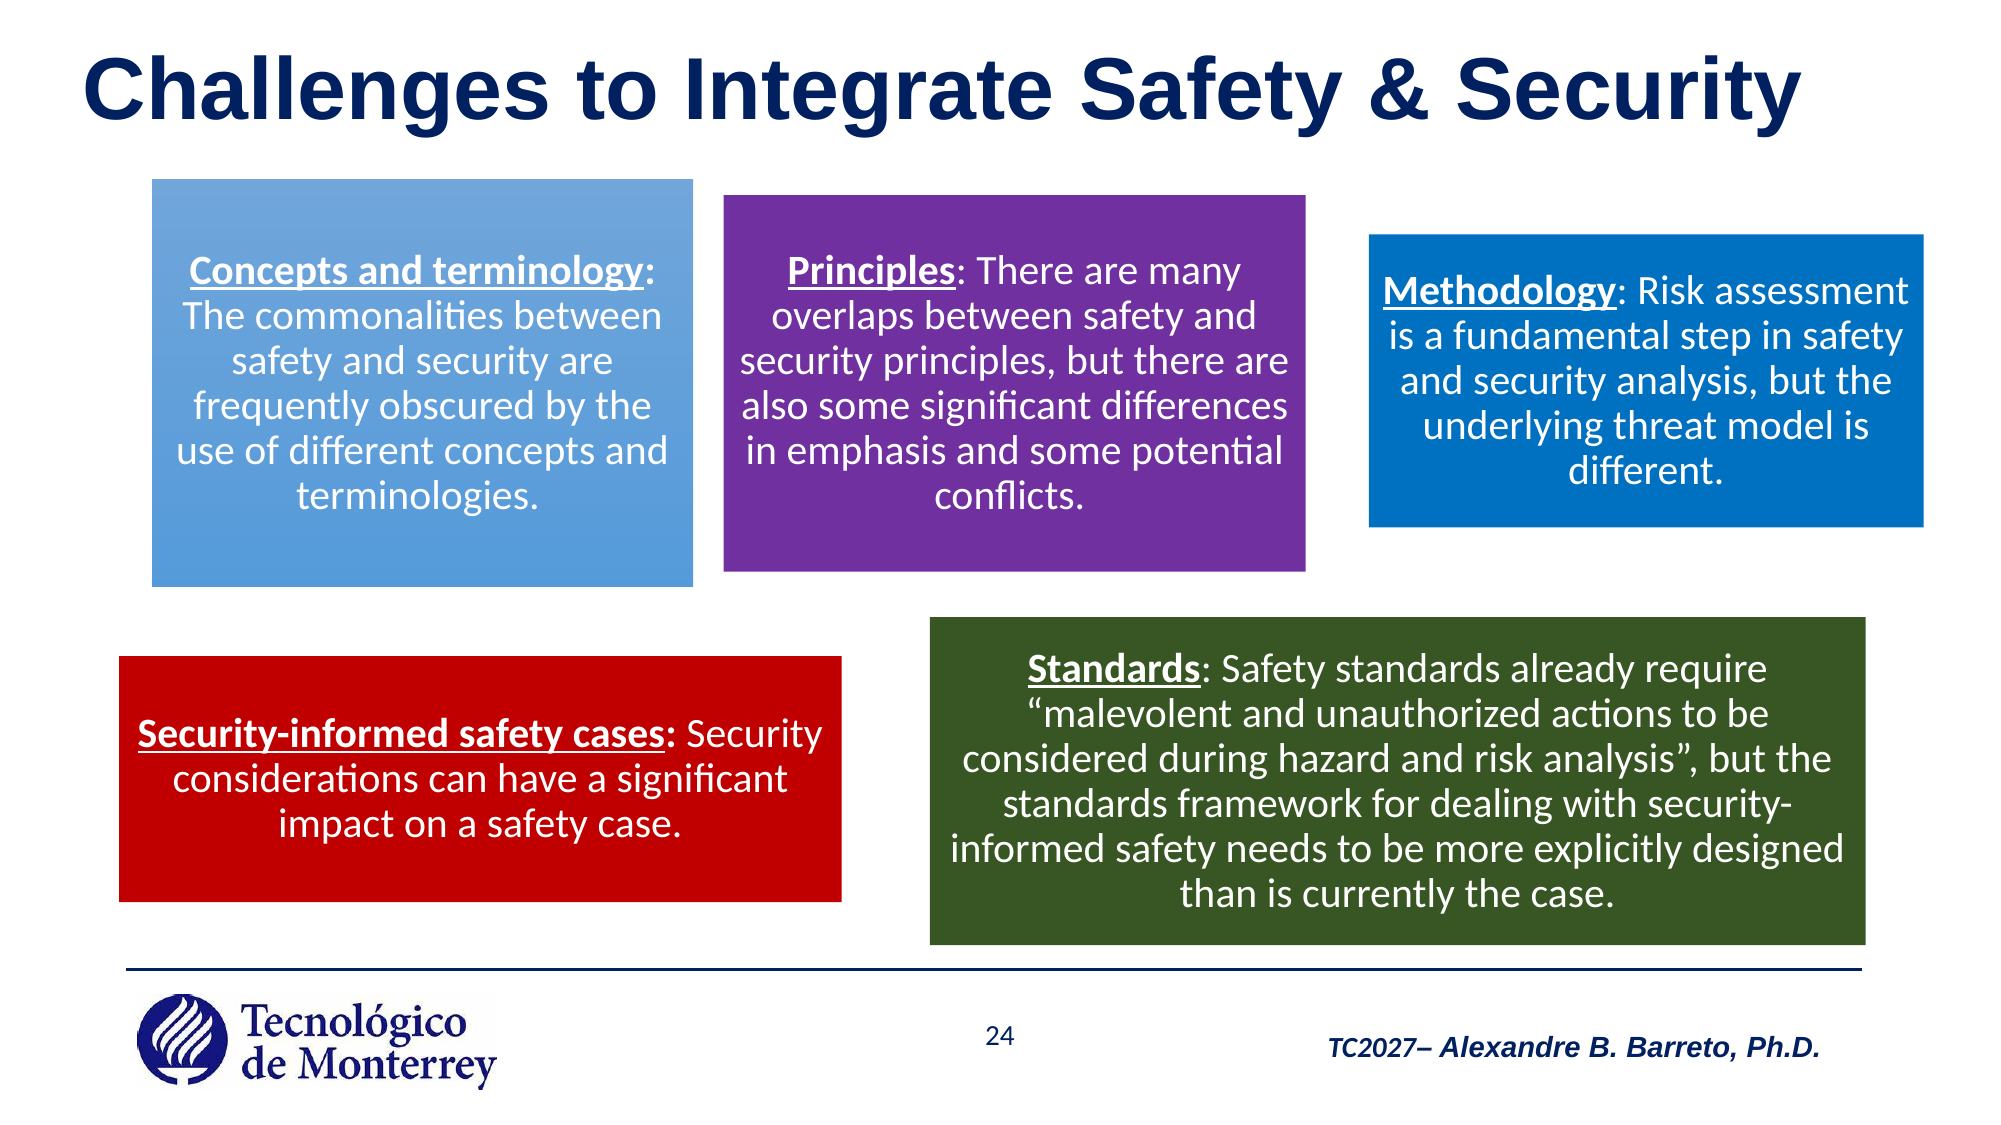

# Challenges to Integrate Safety & Security
Concepts and terminology: The commonalities between safety and security are frequently obscured by the use of different concepts and terminologies.
Principles: There are many overlaps between safety and security principles, but there are also some significant differences in emphasis and some potential conflicts.
Methodology: Risk assessment is a fundamental step in safety and security analysis, but the underlying threat model is different.
Security-informed safety cases: Security considerations can have a significant impact on a safety case.
Standards: Safety standards already require “malevolent and unauthorized actions to be considered during hazard and risk analysis”, but the standards framework for dealing with security-informed safety needs to be more explicitly designed than is currently the case.